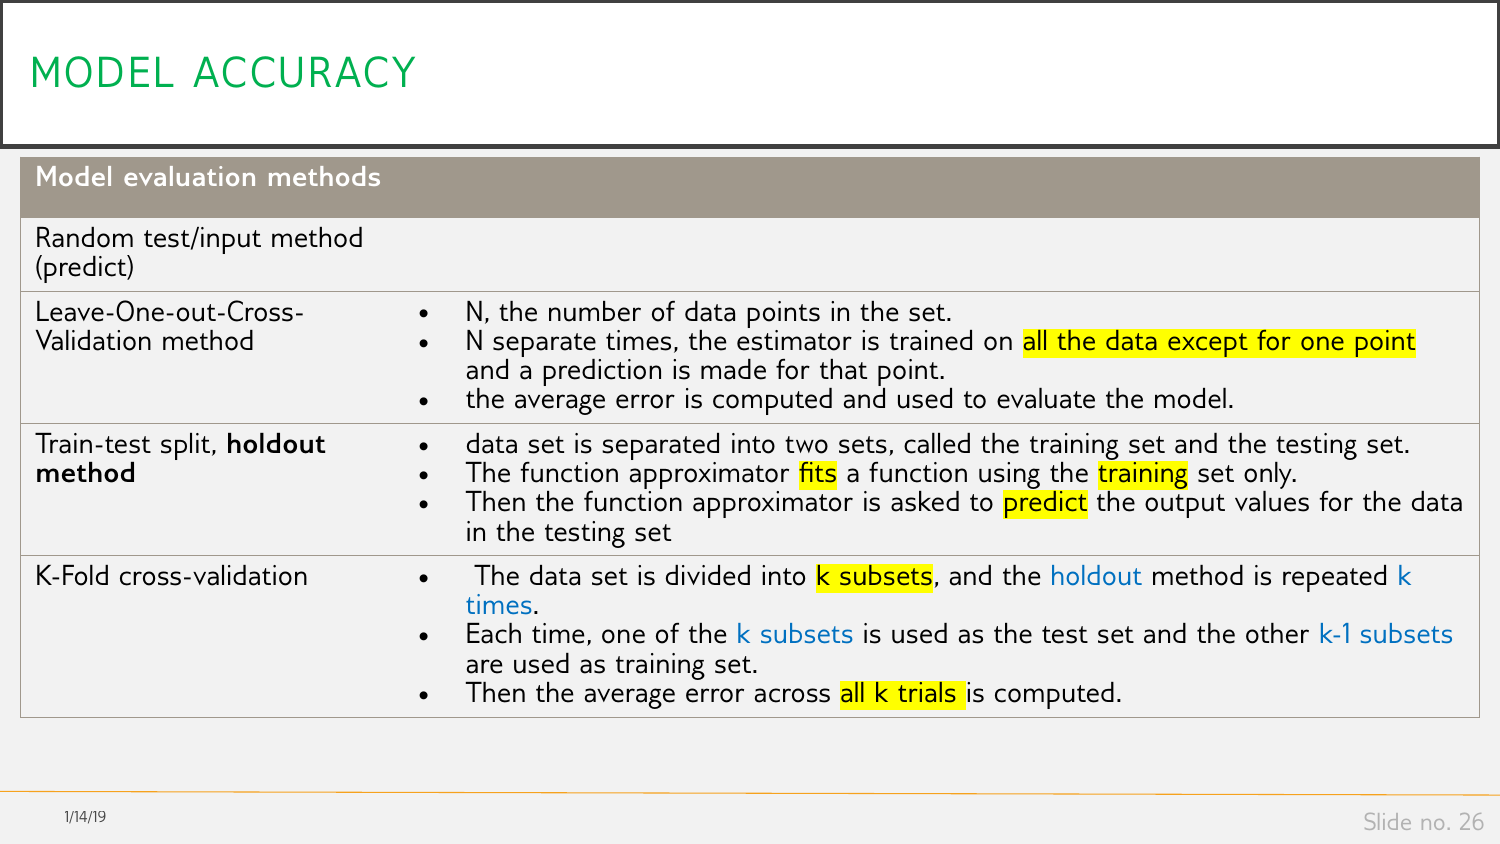

# Model Accuracy
| Model evaluation methods |  |
| --- | --- |
| Random test/input method (predict) |  |
| Leave-One-out-Cross-Validation method | N, the number of data points in the set. N separate times, the estimator is trained on all the data except for one point and a prediction is made for that point. the average error is computed and used to evaluate the model. |
| Train-test split, holdout method | data set is separated into two sets, called the training set and the testing set. The function approximator fits a function using the training set only. Then the function approximator is asked to predict the output values for the data in the testing set |
| K-Fold cross-validation | The data set is divided into k subsets, and the holdout method is repeated k times. Each time, one of the k subsets is used as the test set and the other k-1 subsets are used as training set. Then the average error across all k trials is computed. |
1/14/19
Slide no. 26